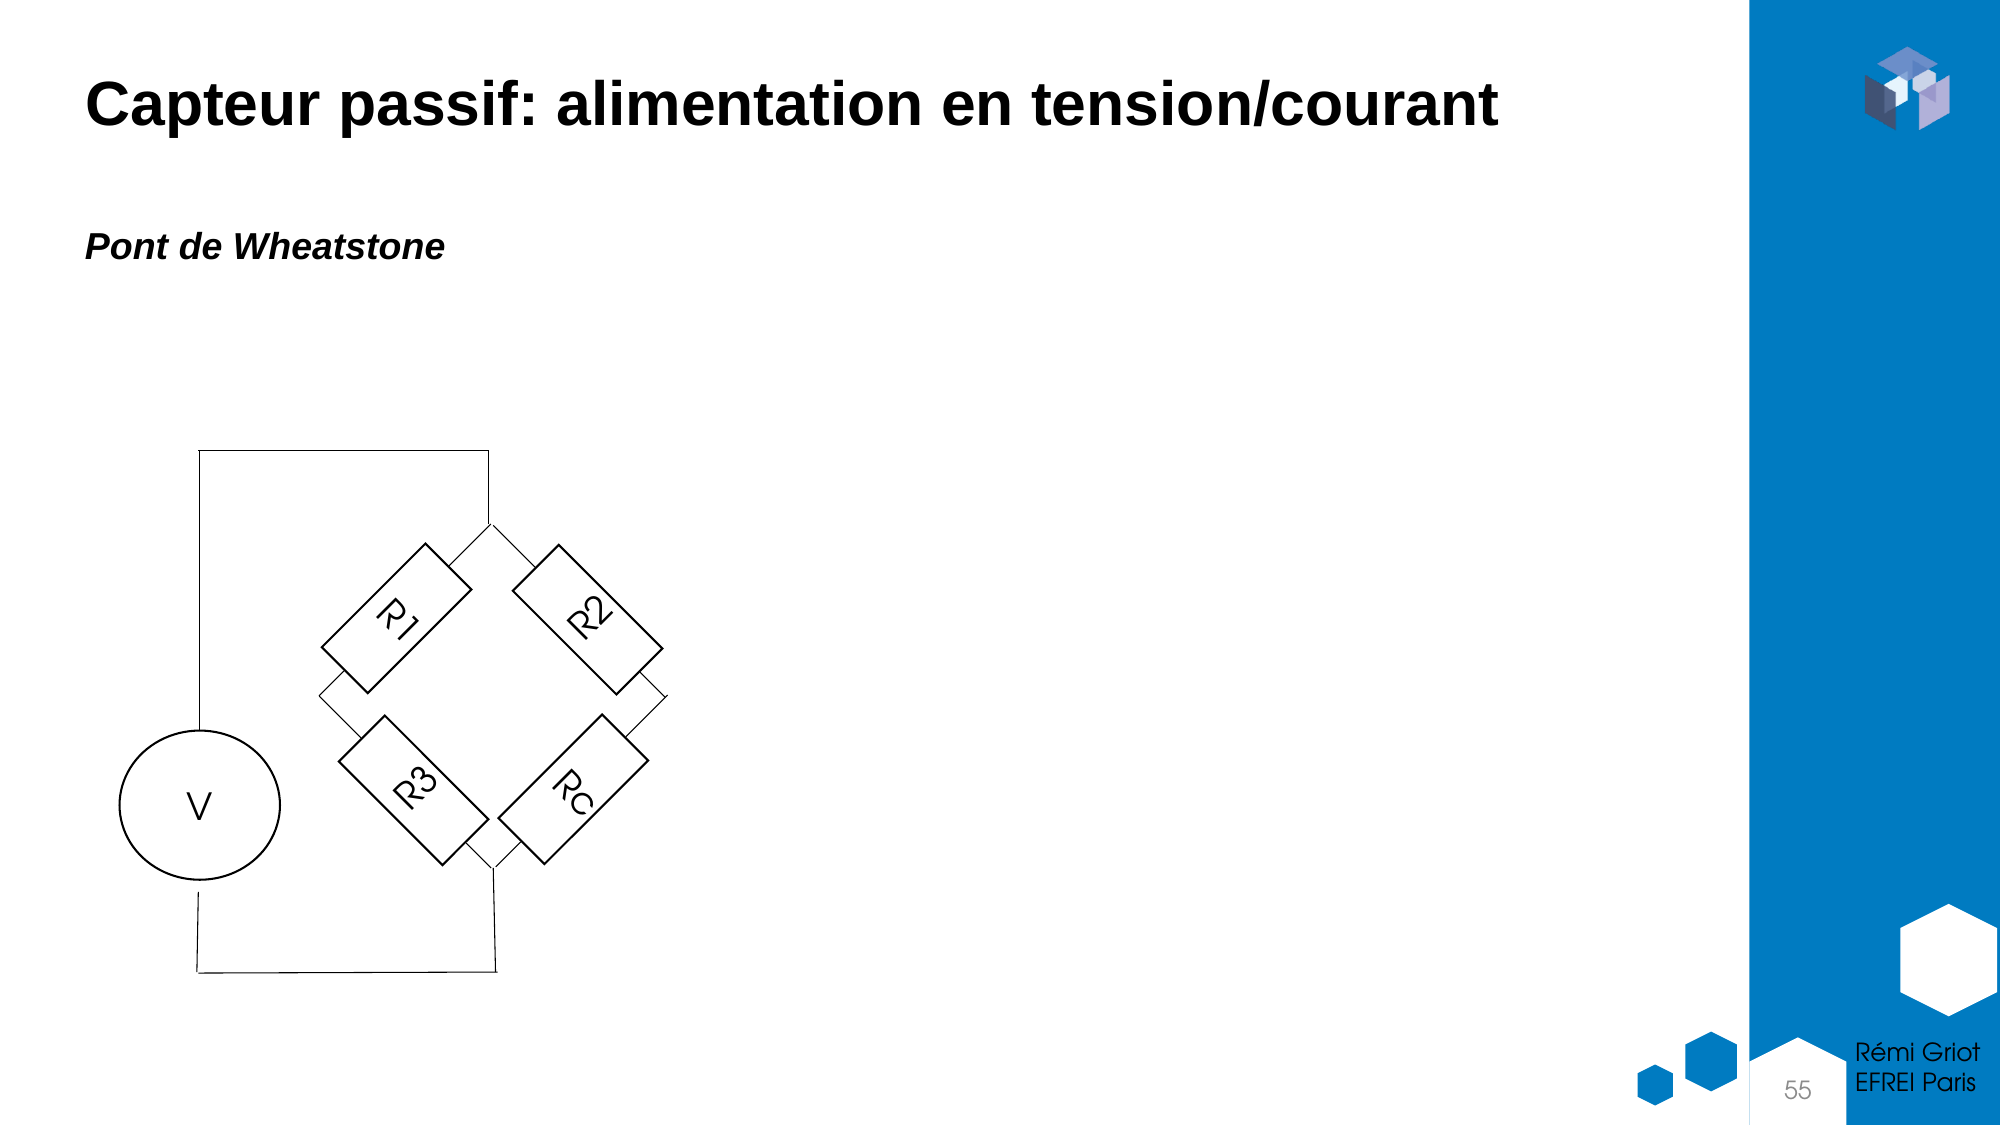

# Capteur passif: alimentation en tension/courant
Pont de Wheatstone

R2

R1

R3

Rc
V
55